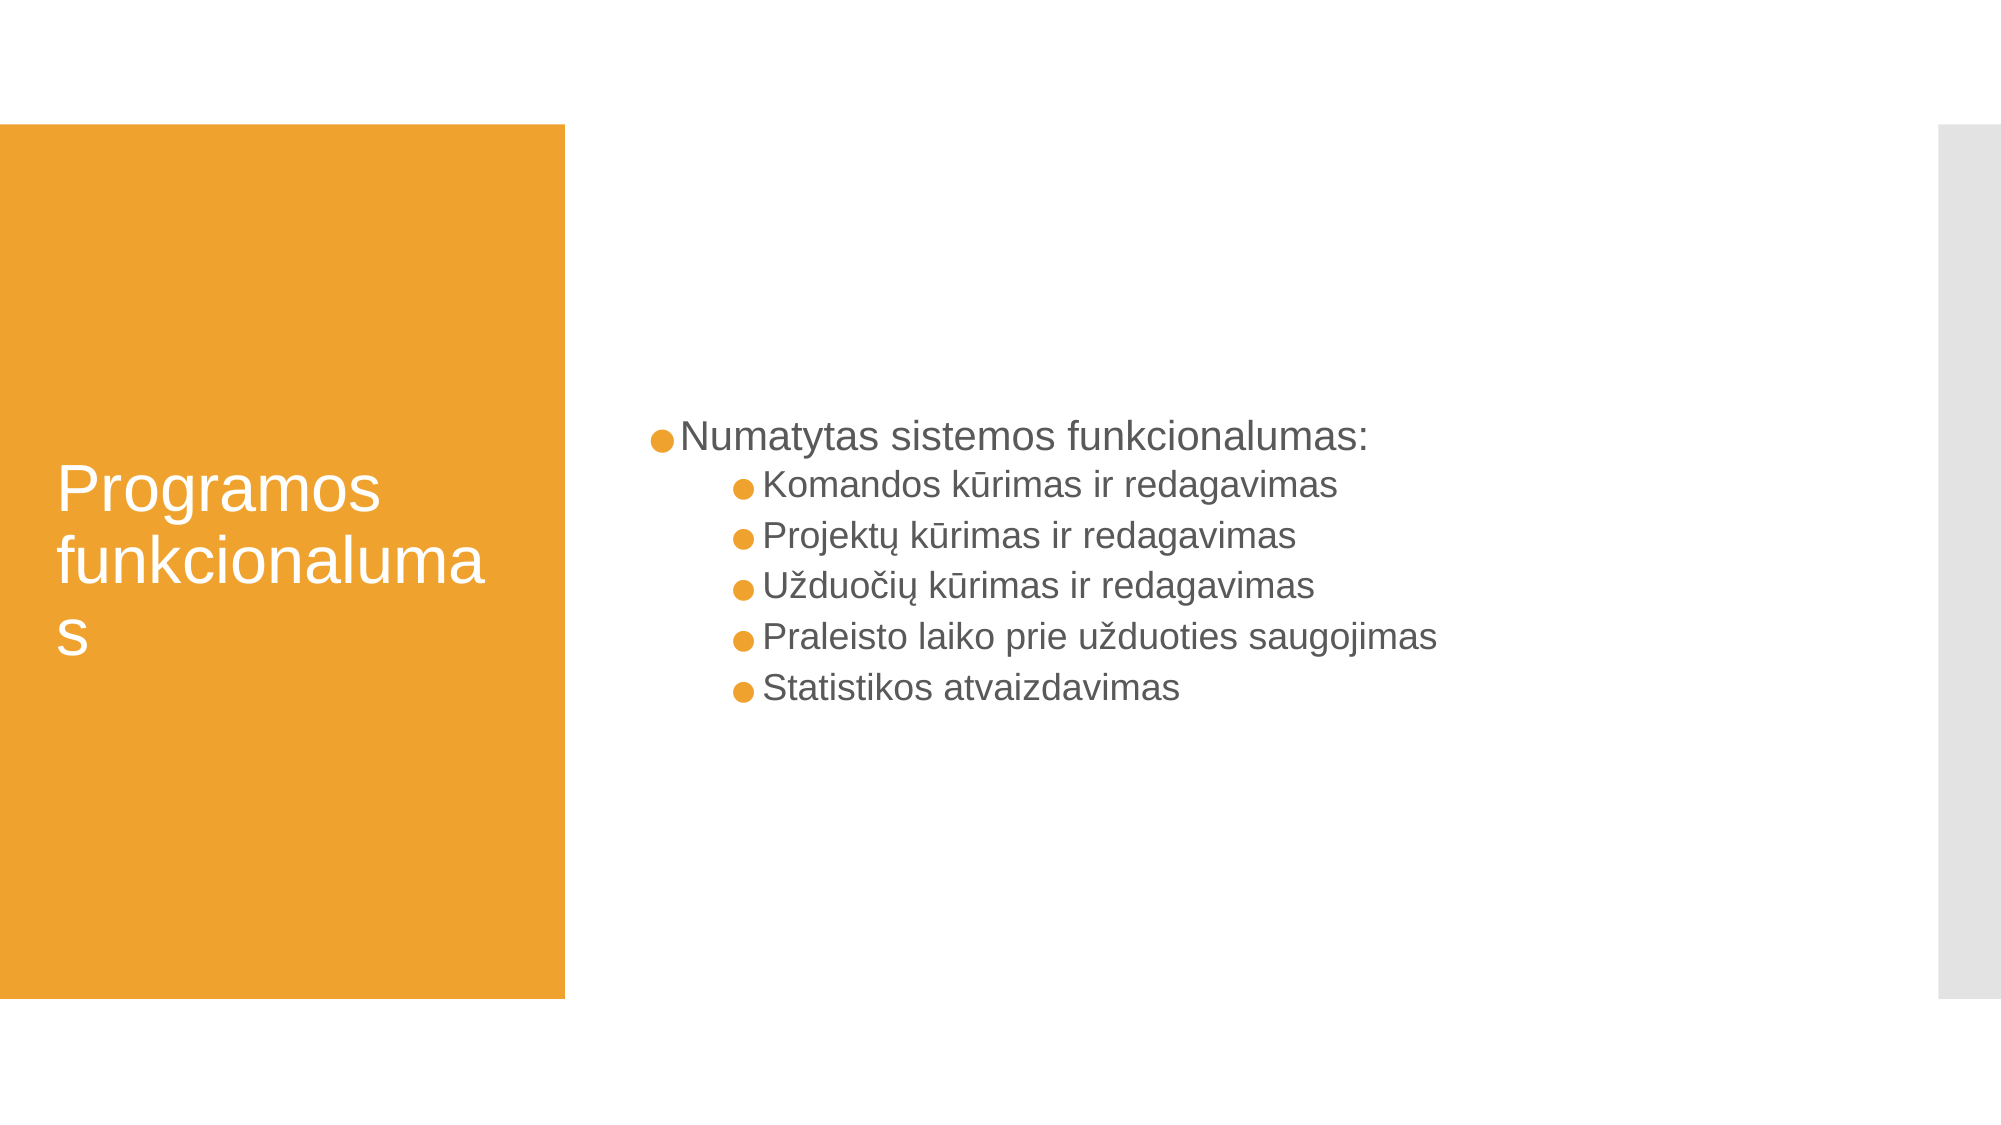

Numatytas sistemos funkcionalumas:
Komandos kūrimas ir redagavimas
Projektų kūrimas ir redagavimas
Užduočių kūrimas ir redagavimas
Praleisto laiko prie užduoties saugojimas
Statistikos atvaizdavimas
# Programos funkcionalumas